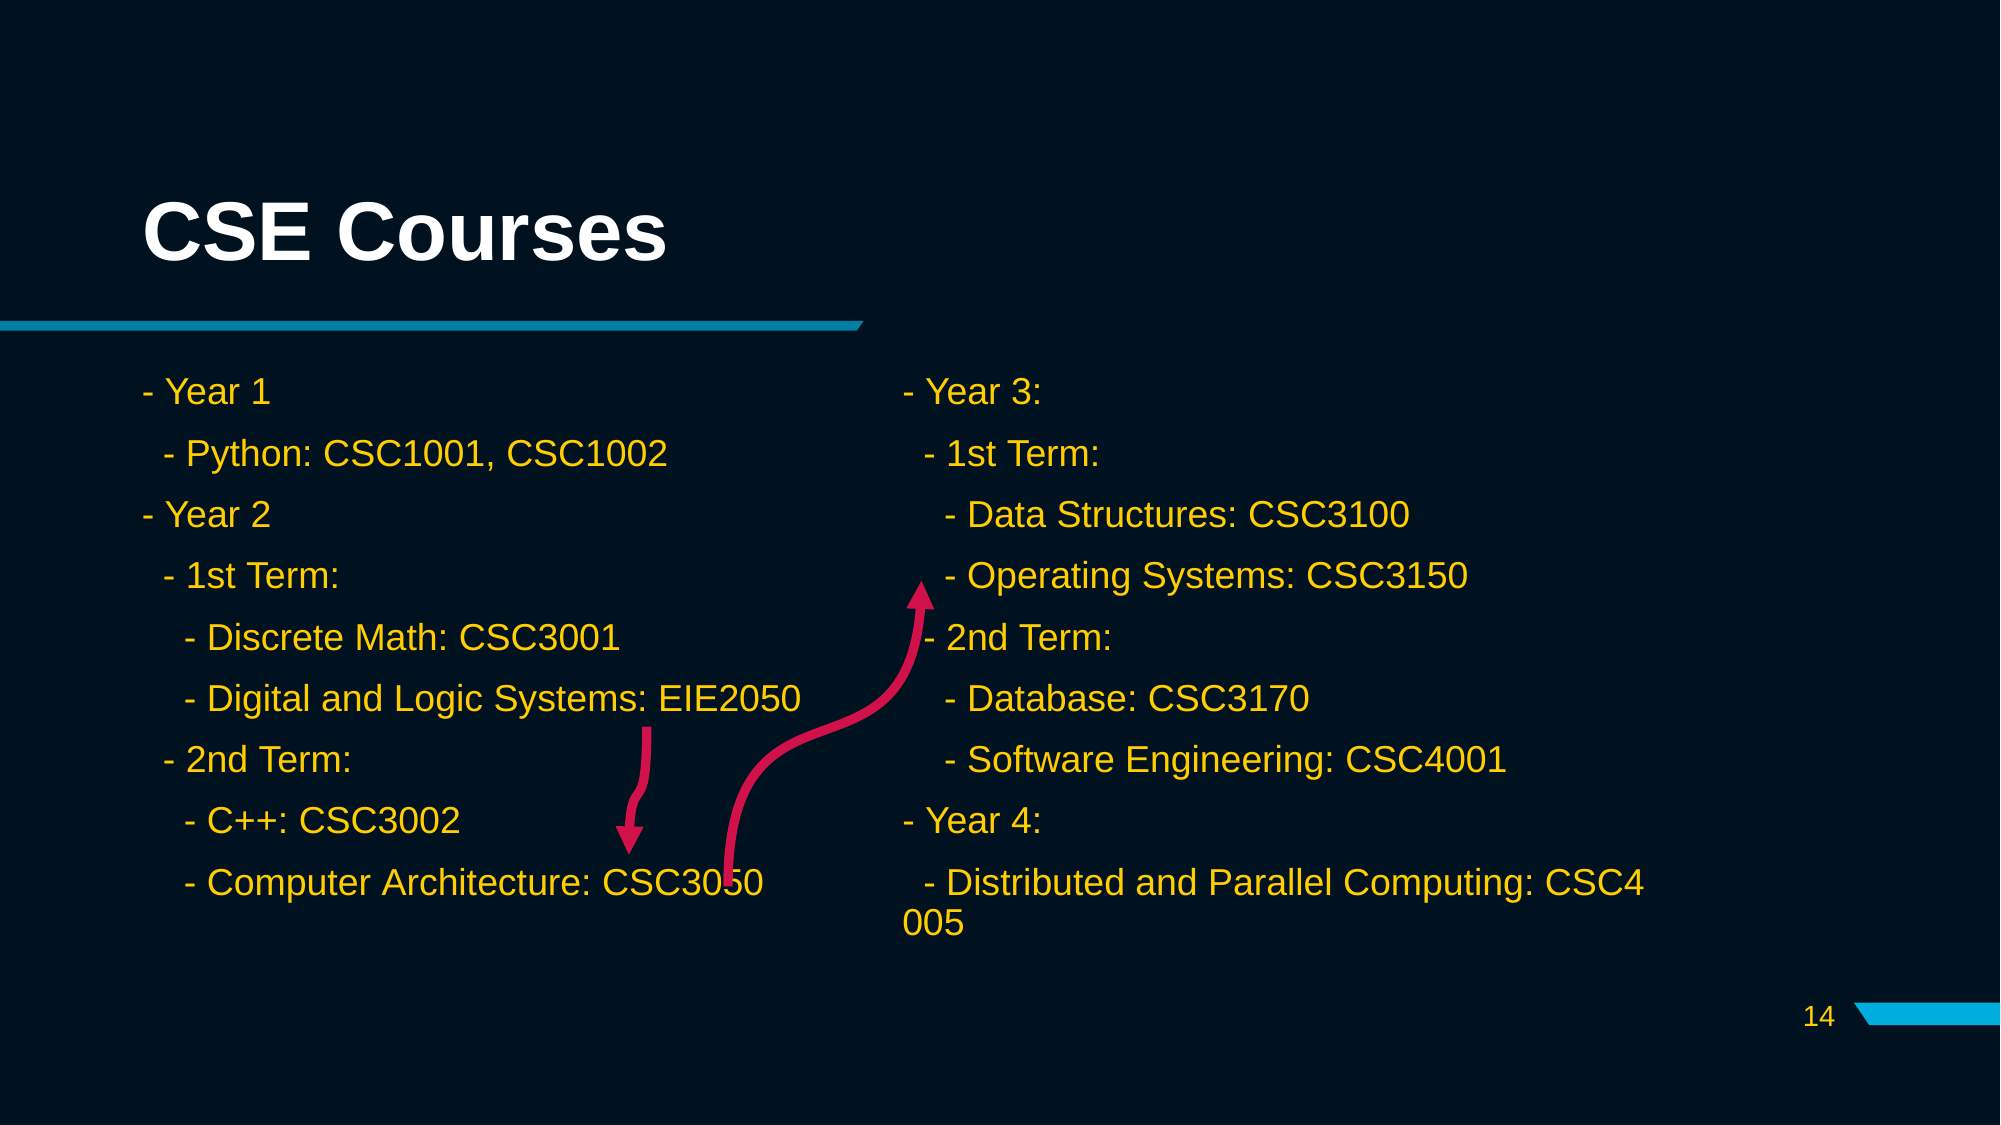

# CSE Courses
- Year 1
  - Python: CSC1001, CSC1002
- Year 2
  - 1st Term:
    - Discrete Math: CSC3001
    - Digital and Logic Systems: EIE2050
  - 2nd Term:
    - C++: CSC3002
    - Computer Architecture: CSC3050

- Year 3:
  - 1st Term:
    - Data Structures: CSC3100
    - Operating Systems: CSC3150
  - 2nd Term:
    - Database: CSC3170
    - Software Engineering: CSC4001
- Year 4:
  - Distributed and Parallel Computing: CSC4005
14